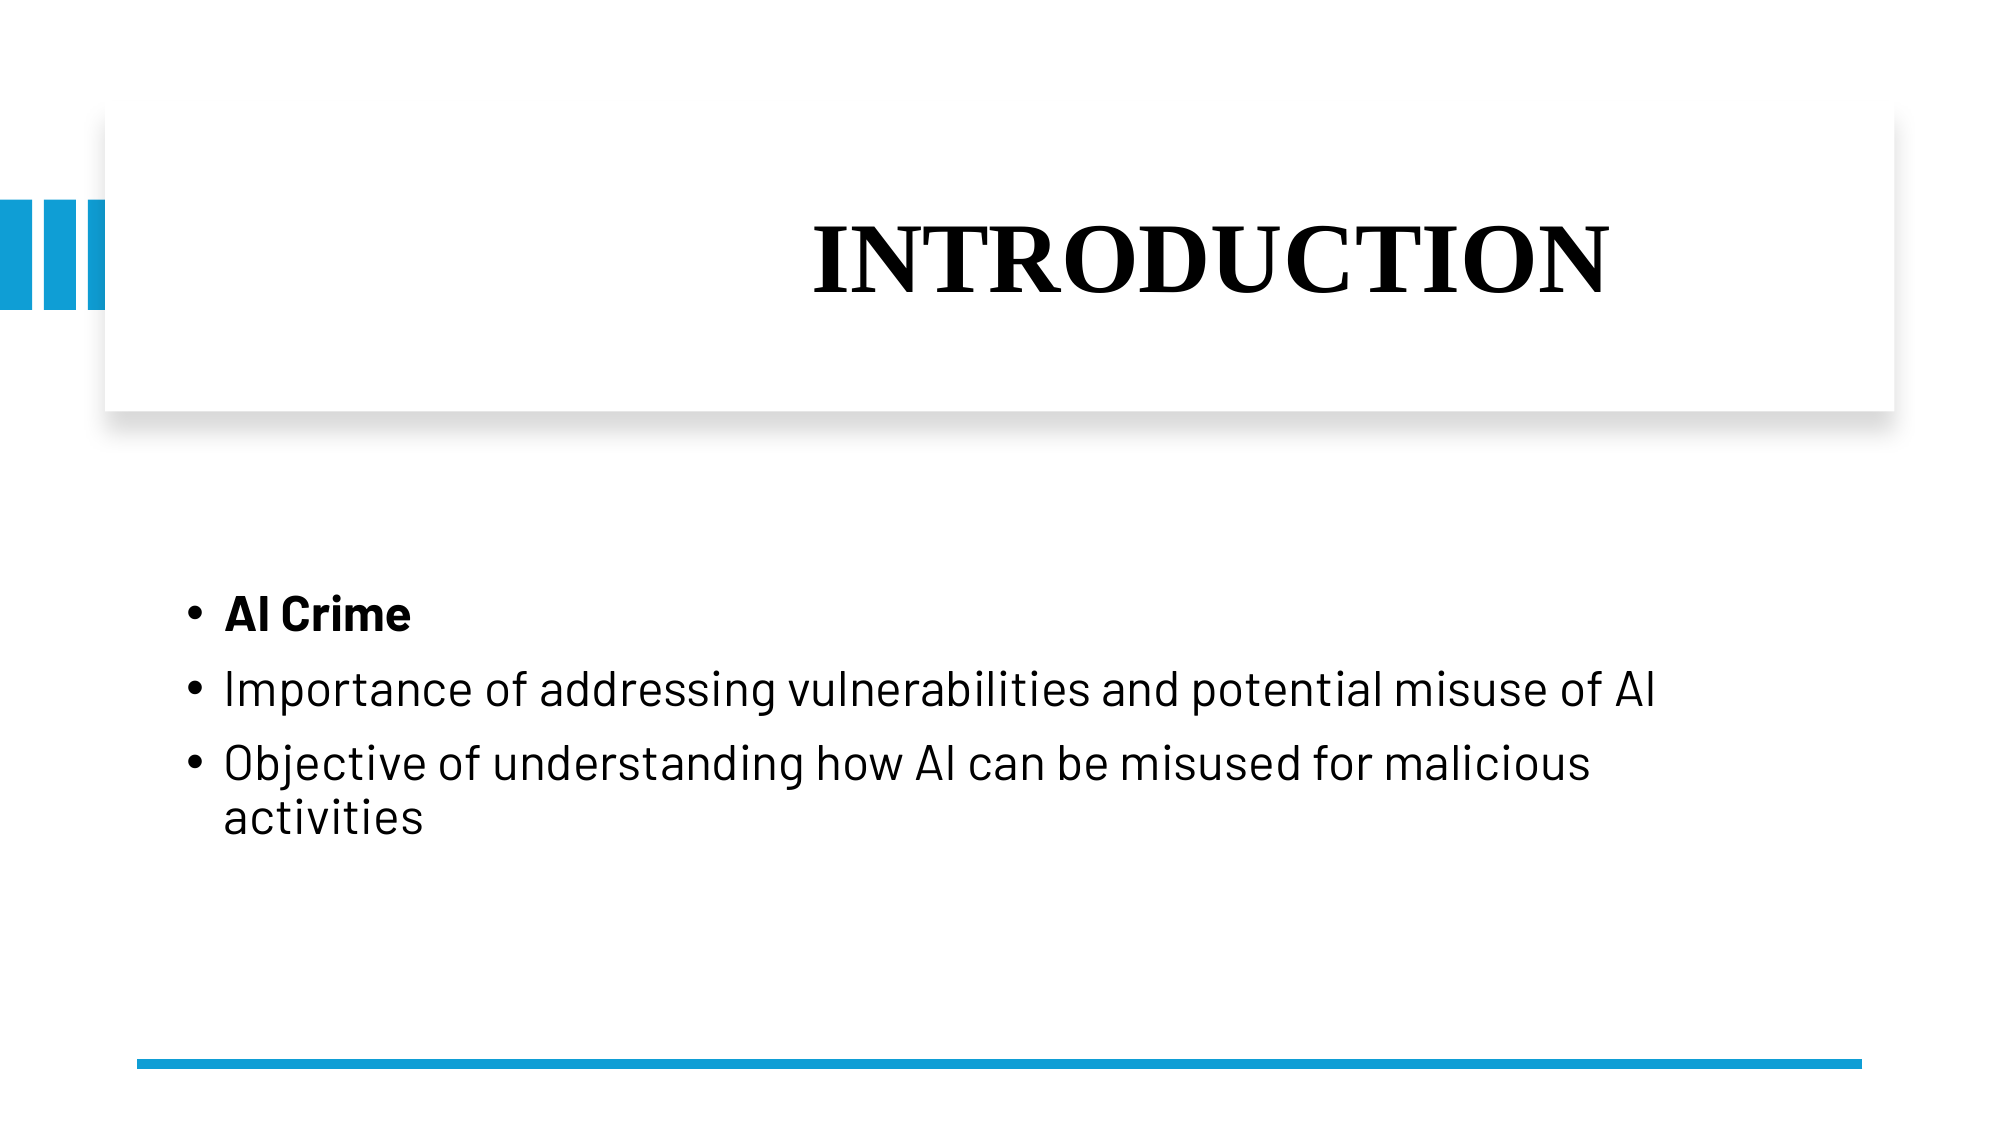

# INTRODUCTION

AI Crime
Importance of addressing vulnerabilities and potential misuse of AI
Objective of understanding how AI can be misused for malicious activities